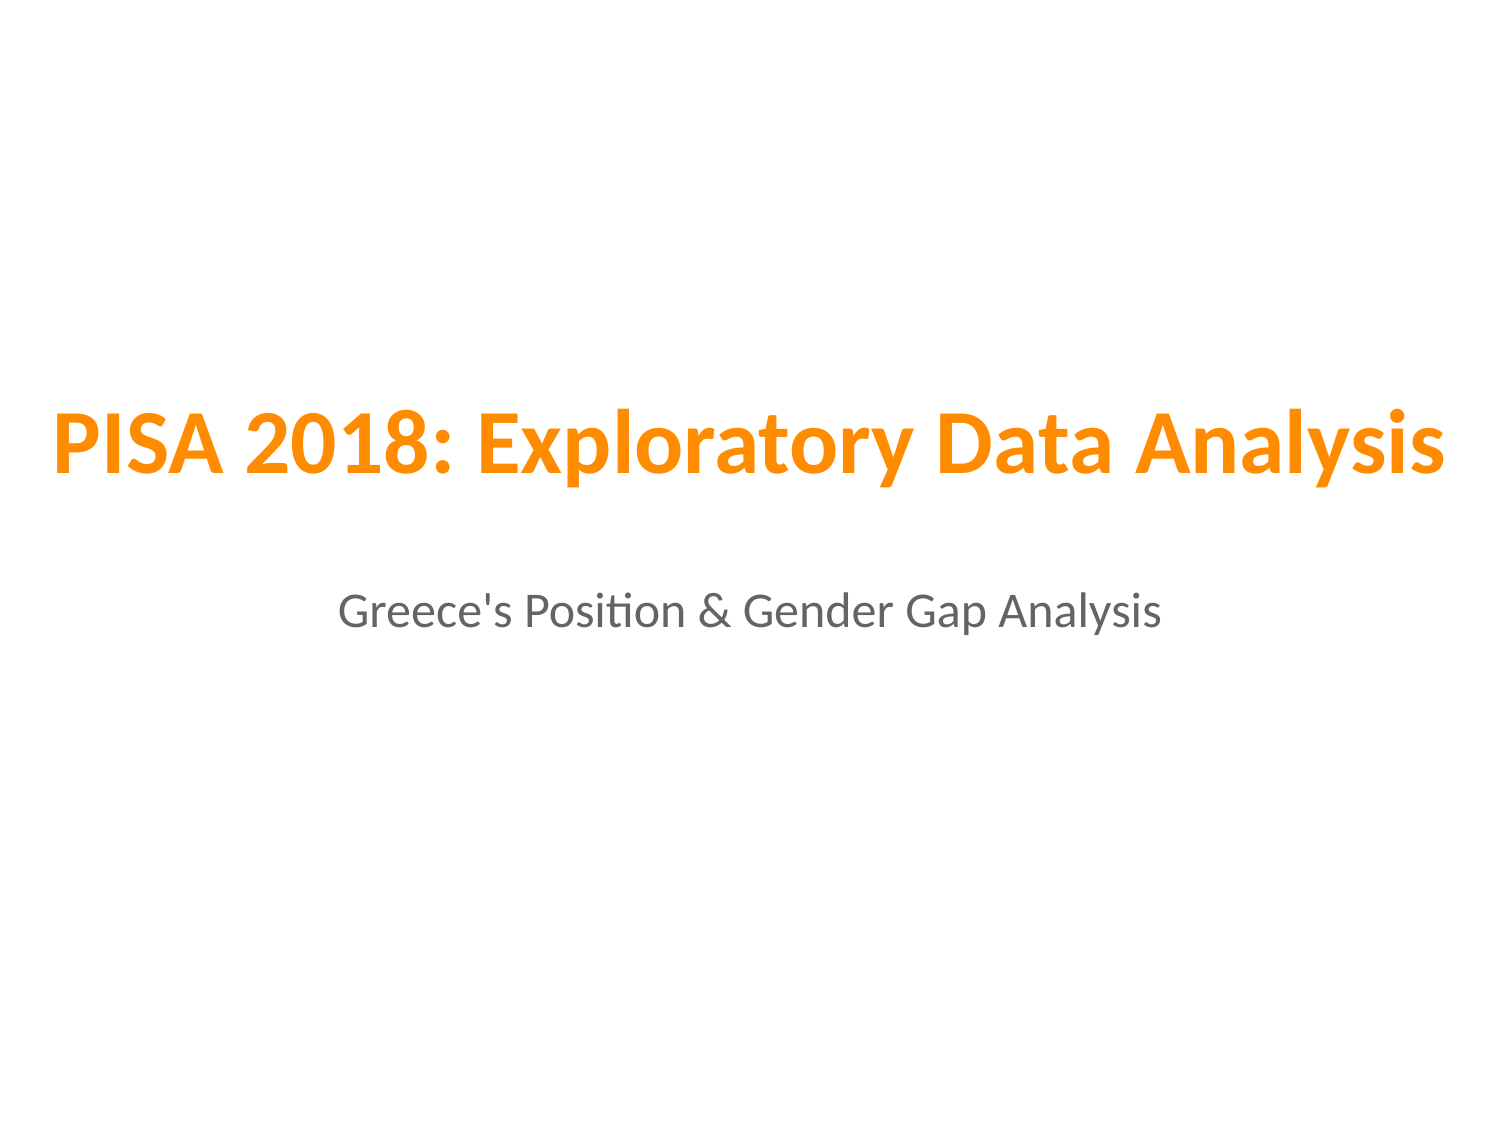

PISA 2018: Exploratory Data Analysis
Greece's Position & Gender Gap Analysis